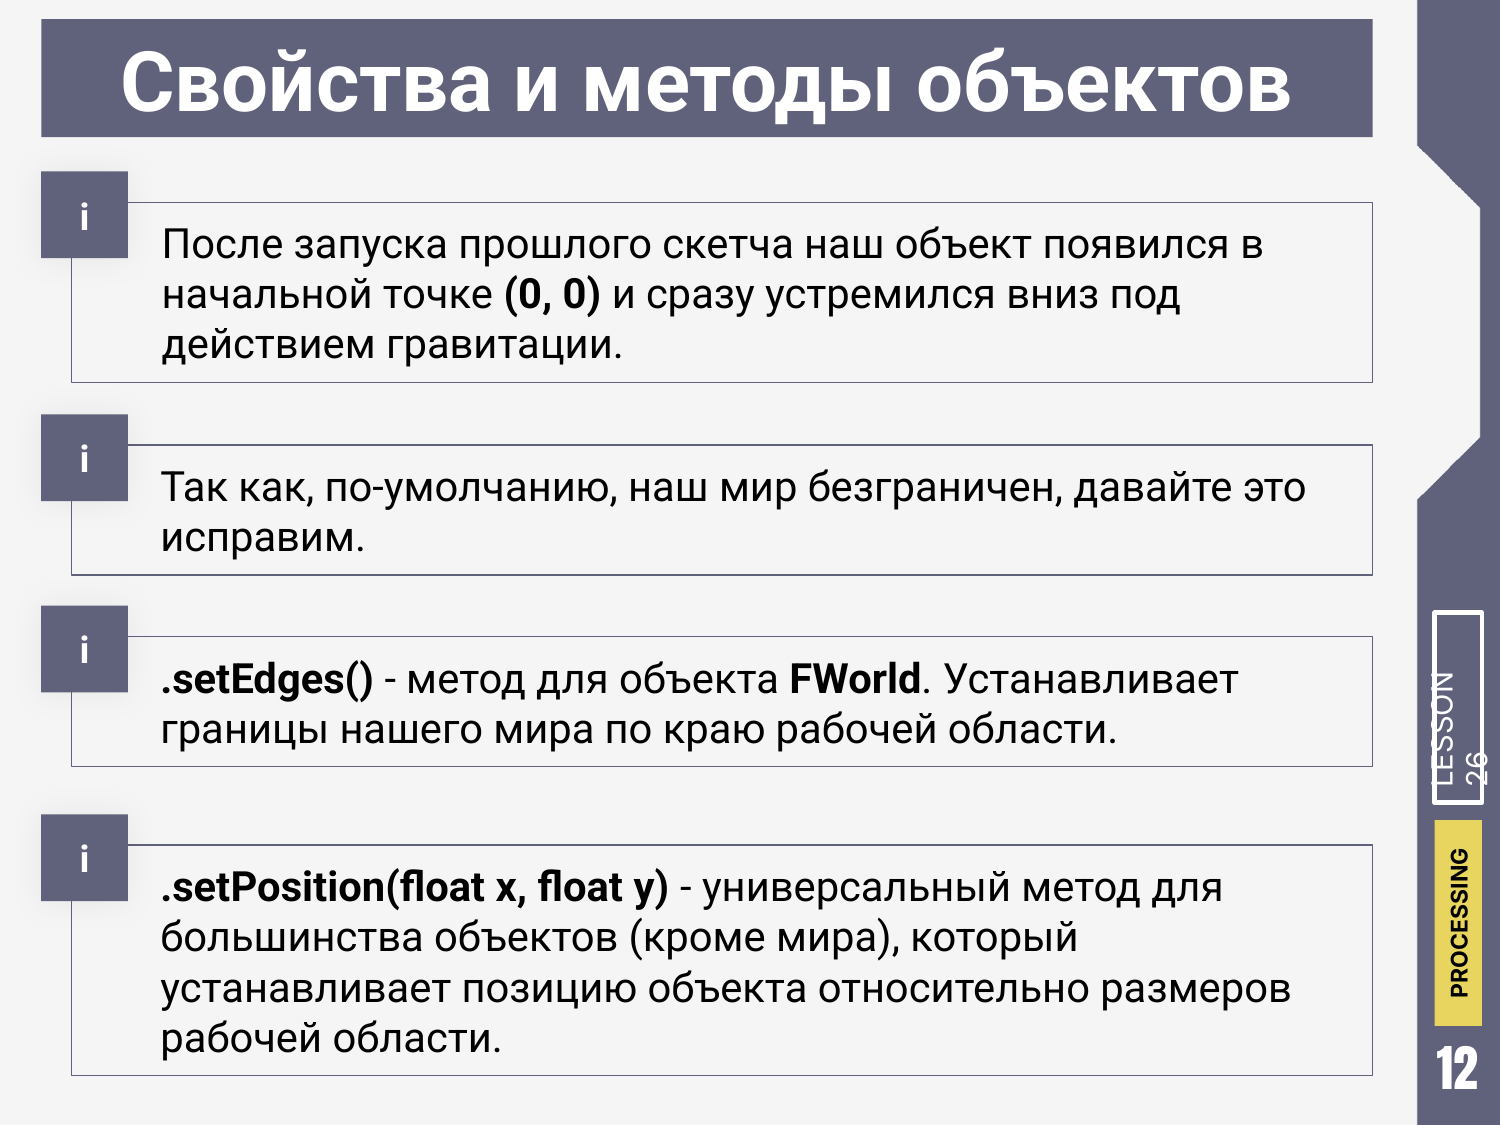

Свойства и методы объектов
і
После запуска прошлого скетча наш объект появился в начальной точке (0, 0) и сразу устремился вниз под действием гравитации.
і
Так как, по-умолчанию, наш мир безграничен, давайте это исправим.
і
.setEdges() - метод для объекта FWorld. Устанавливает границы нашего мира по краю рабочей области.
LESSON 26
і
.setPosition(float x, float y) - универсальный метод для большинства объектов (кроме мира), который устанавливает позицию объекта относительно размеров рабочей области.
12